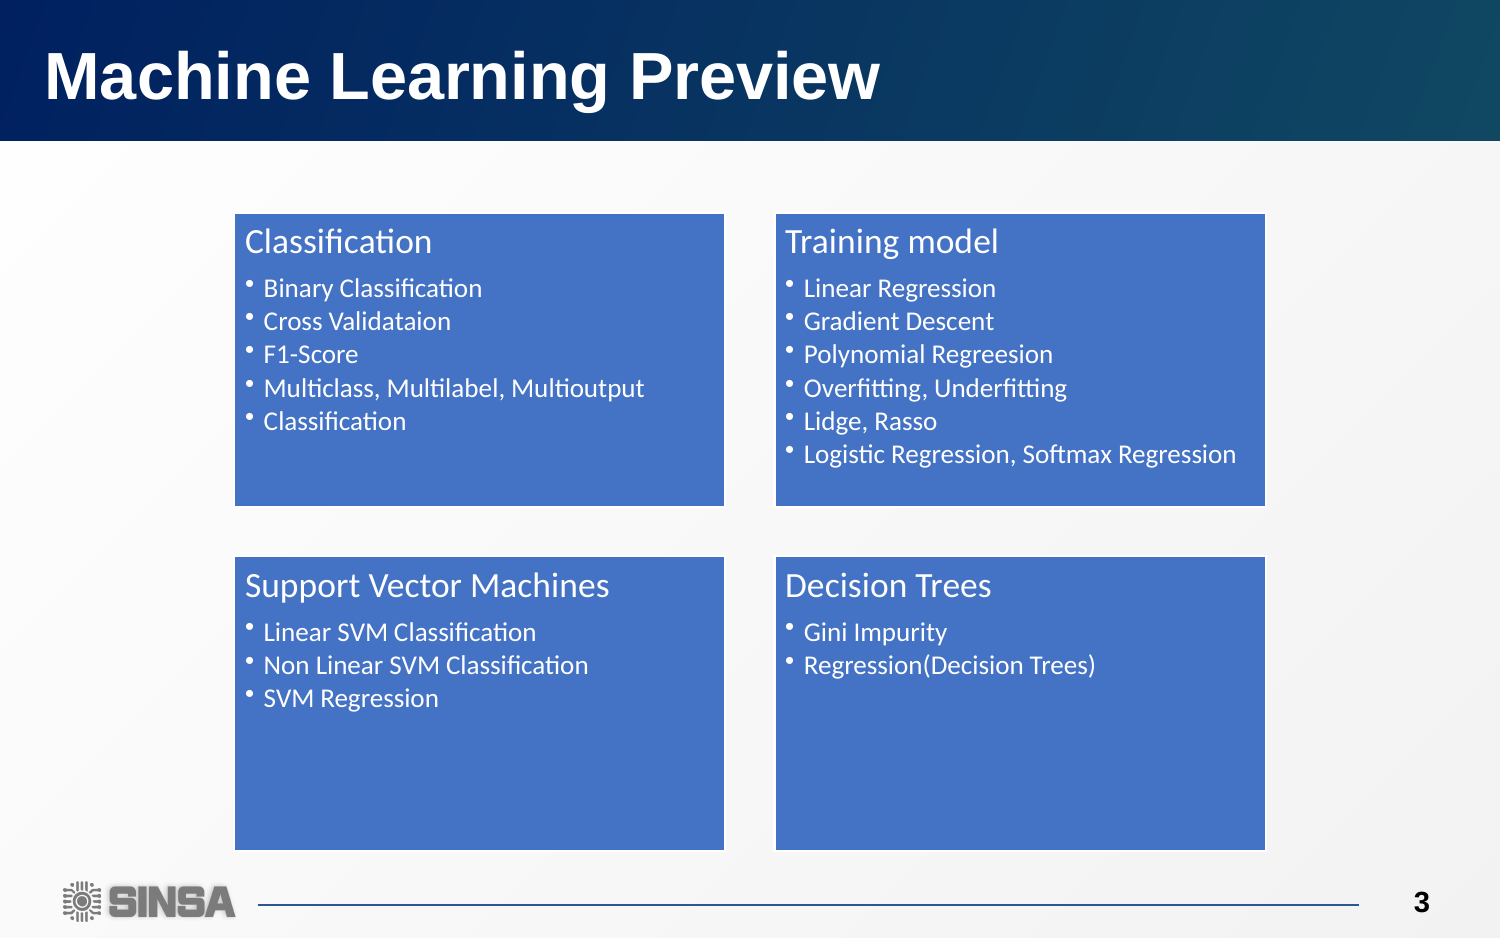

# Machine Learning Preview
Classification
Binary Classification
Cross Validataion
F1-Score
Multiclass, Multilabel, Multioutput
Classification
Training model
Linear Regression
Gradient Descent
Polynomial Regreesion
Overfitting, Underfitting
Lidge, Rasso
Logistic Regression, Softmax Regression
Support Vector Machines
Linear SVM Classification
Non Linear SVM Classification
SVM Regression
Decision Trees
Gini Impurity
Regression(Decision Trees)
3